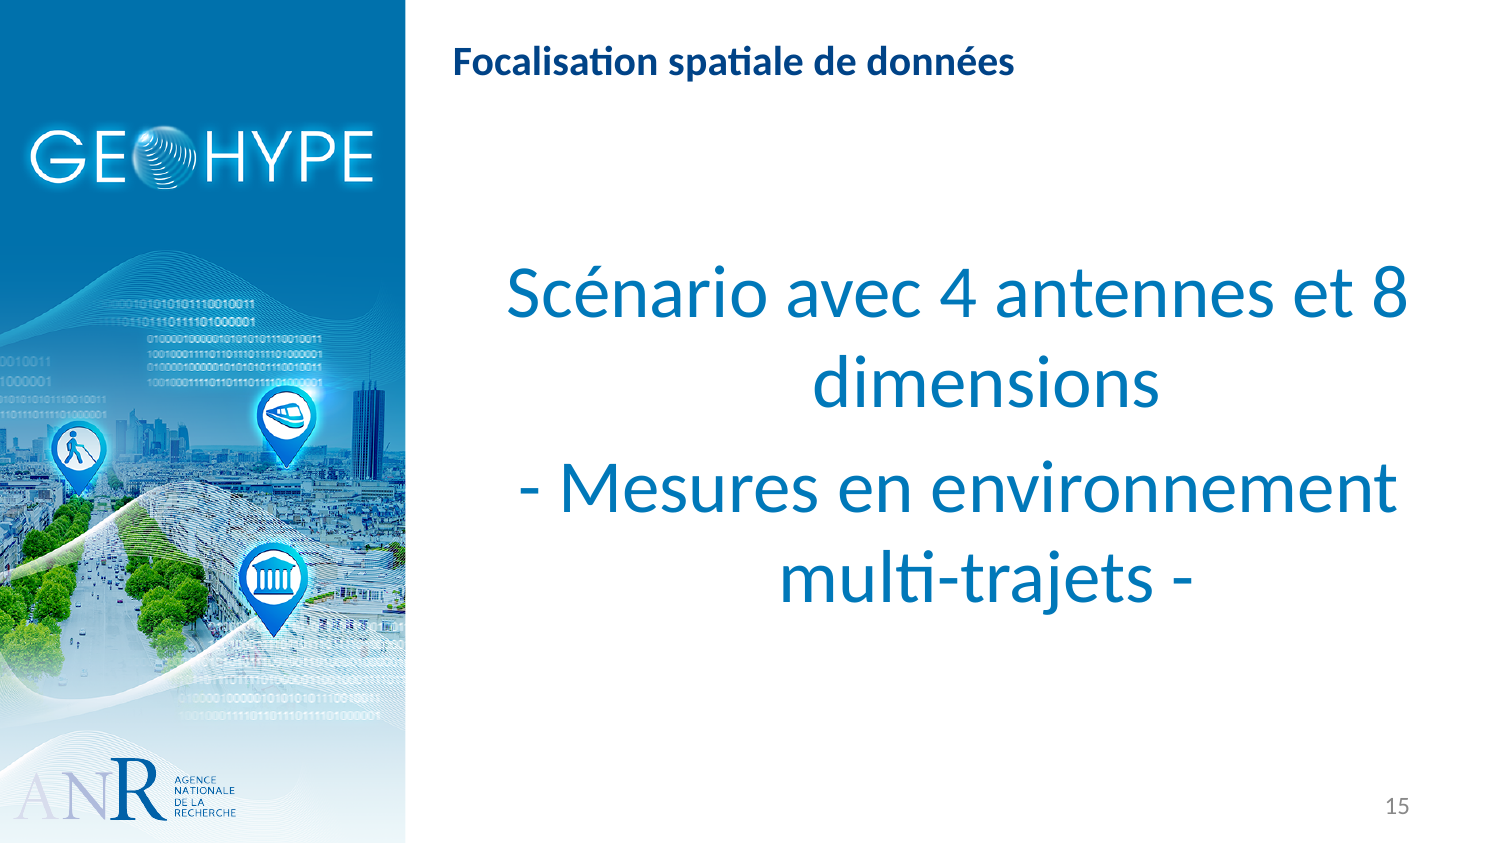

# Focalisation spatiale de données
Scénario avec 4 antennes et 8 dimensions
- Mesures en environnement multi-trajets -
15